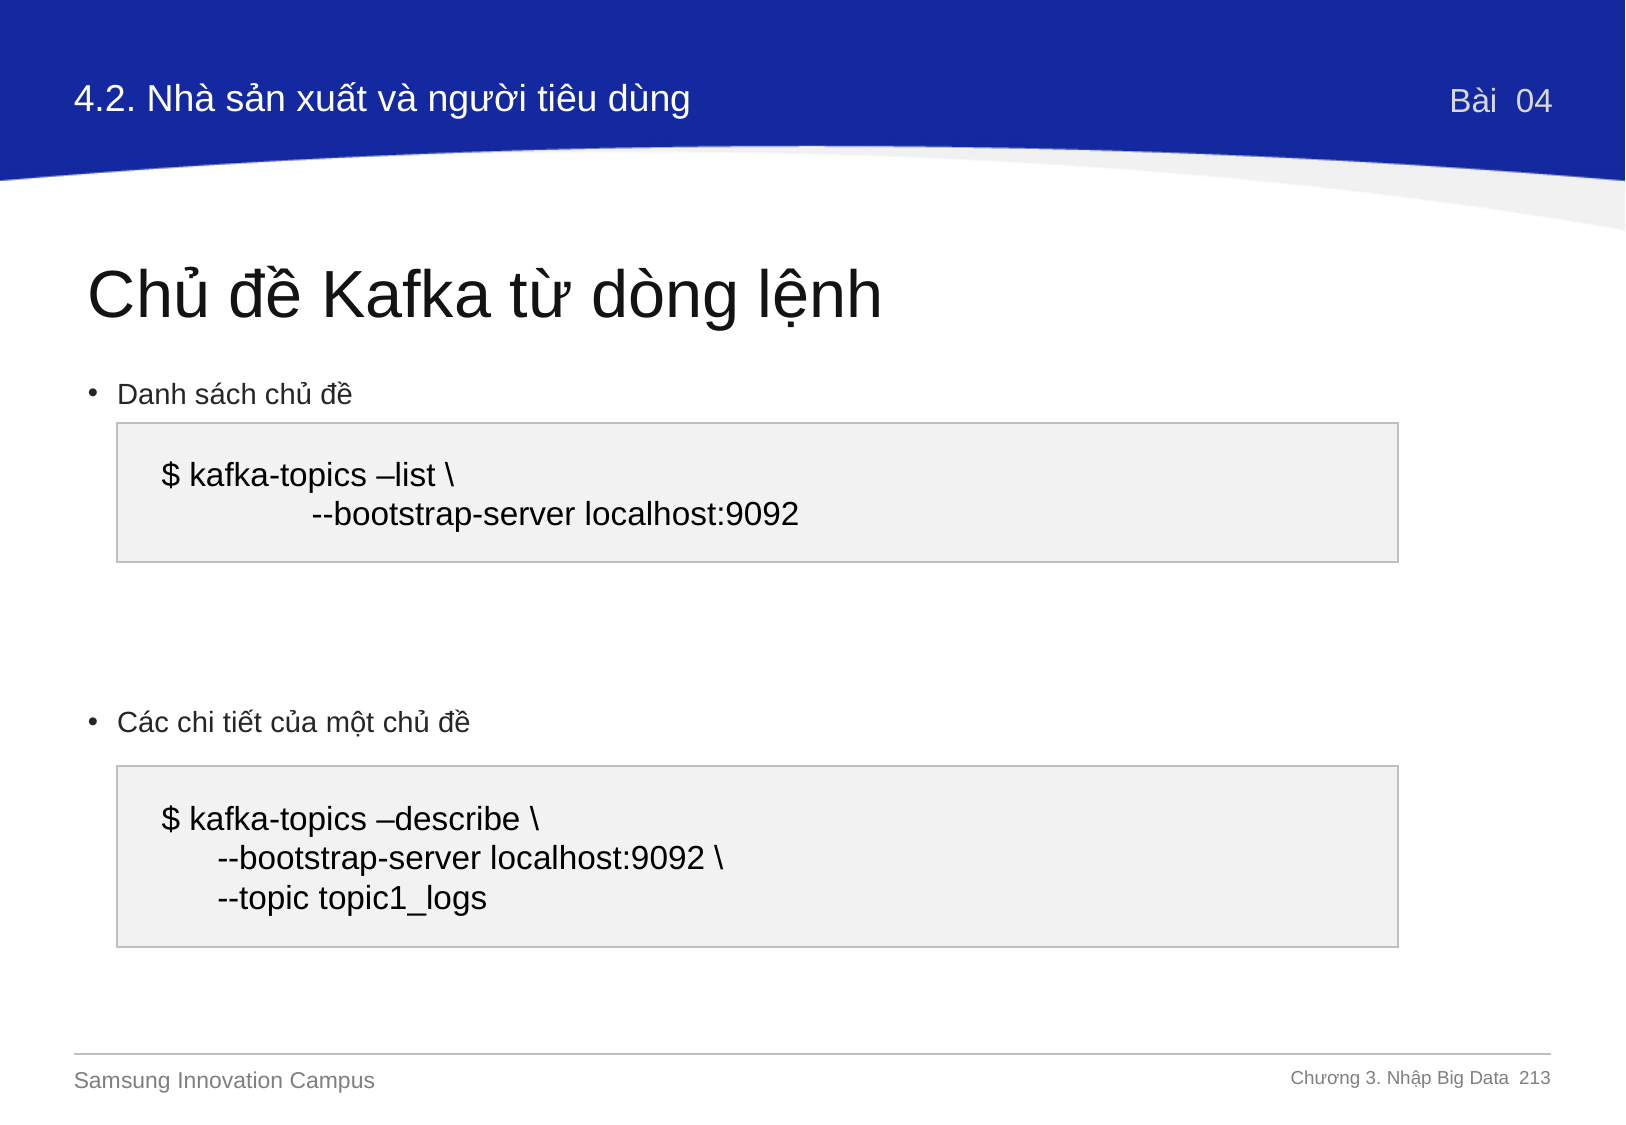

4.2. Nhà sản xuất và người tiêu dùng
Bài  04
Chủ đề Kafka từ dòng lệnh
Danh sách chủ đề

Các chi tiết của một chủ đề
$ kafka-topics –list \
	--bootstrap-server localhost:9092
$ kafka-topics –describe \
      --bootstrap-server localhost:9092 \
      --topic topic1_logs